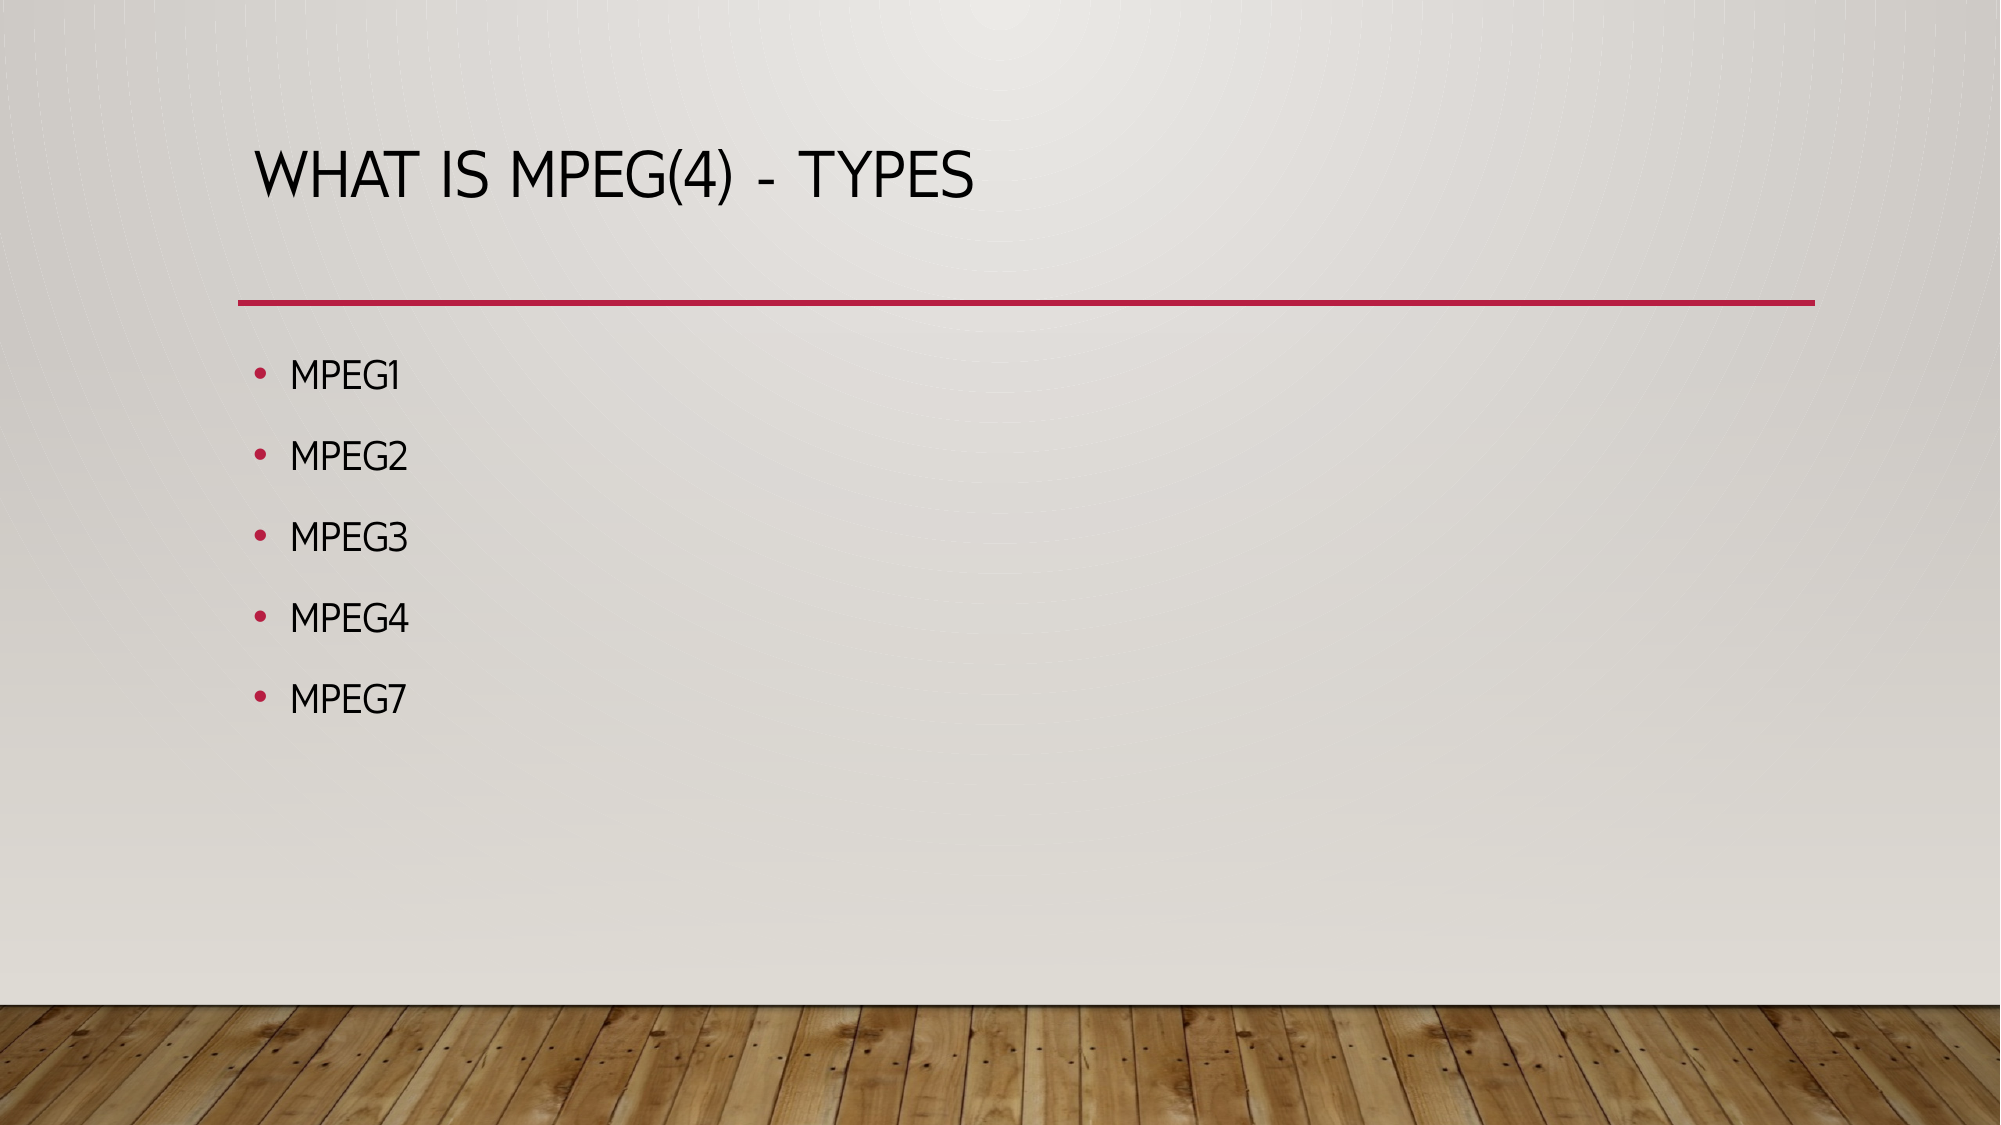

# What is MPEG(4) - types
MPEG1
MPEG2
MPEG3
MPEG4
MPEG7